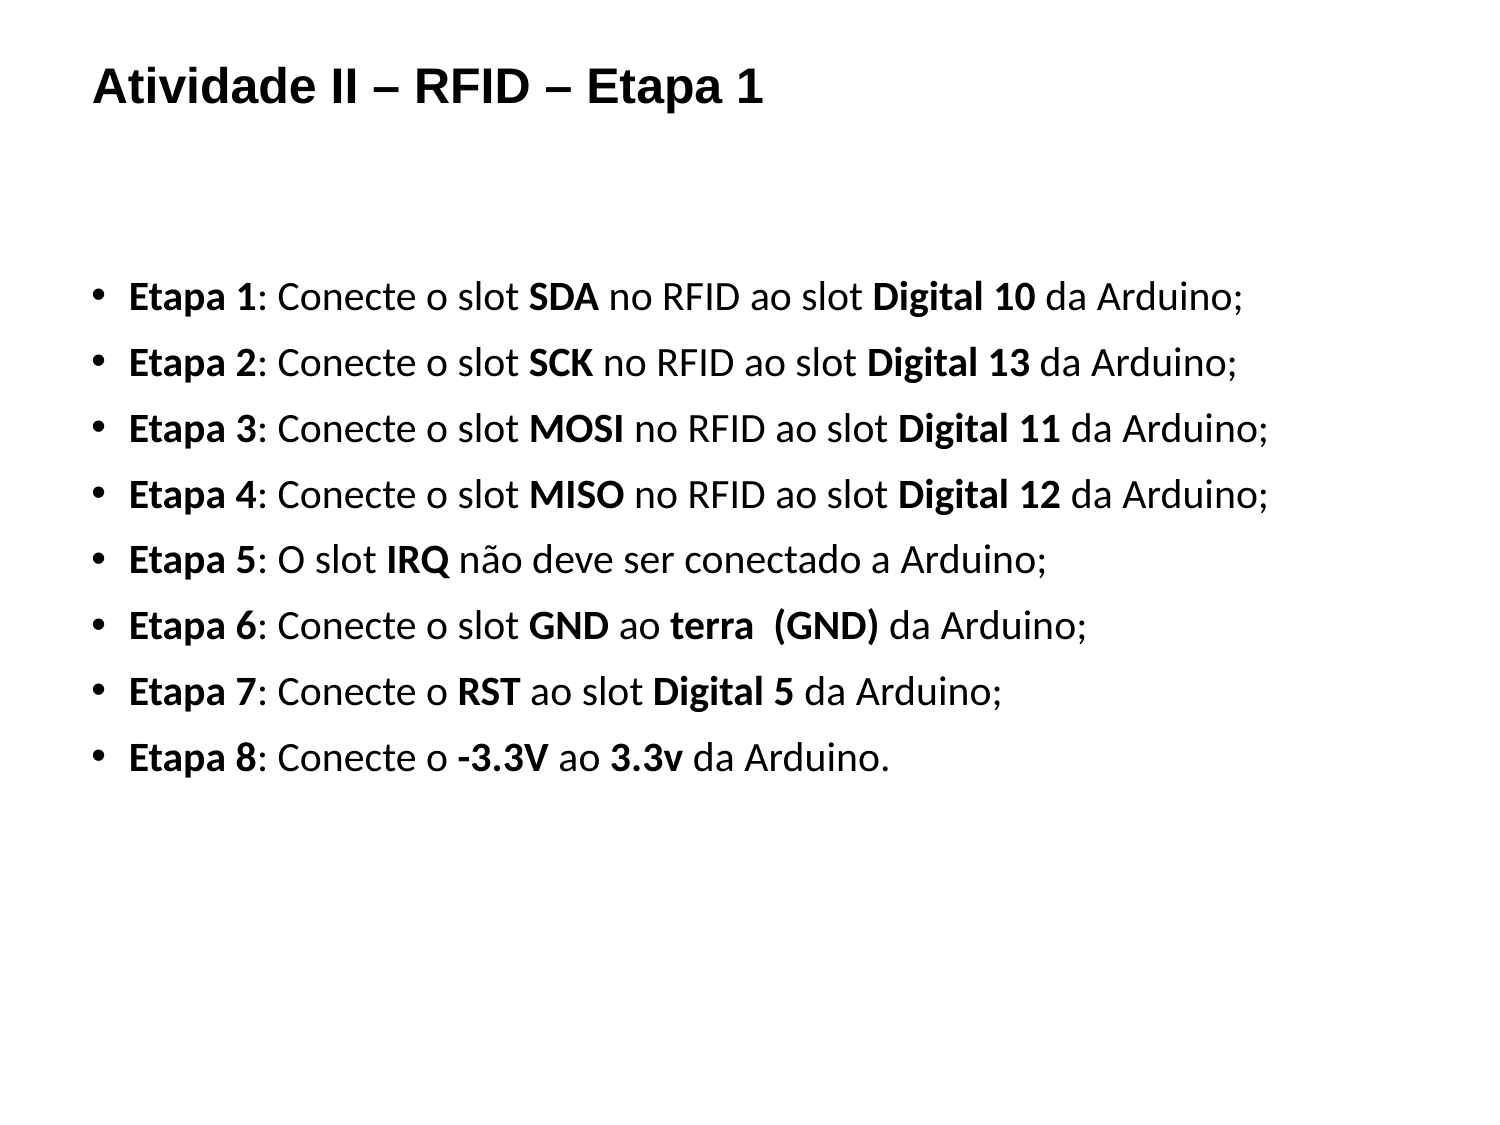

# Atividade II – RFID – Etapa 1
Etapa 1: Conecte o slot SDA no RFID ao slot Digital 10 da Arduino;
Etapa 2: Conecte o slot SCK no RFID ao slot Digital 13 da Arduino;
Etapa 3: Conecte o slot MOSI no RFID ao slot Digital 11 da Arduino;
Etapa 4: Conecte o slot MISO no RFID ao slot Digital 12 da Arduino;
Etapa 5: O slot IRQ não deve ser conectado a Arduino;
Etapa 6: Conecte o slot GND ao terra  (GND) da Arduino;
Etapa 7: Conecte o RST ao slot Digital 5 da Arduino;
Etapa 8: Conecte o -3.3V ao 3.3v da Arduino.